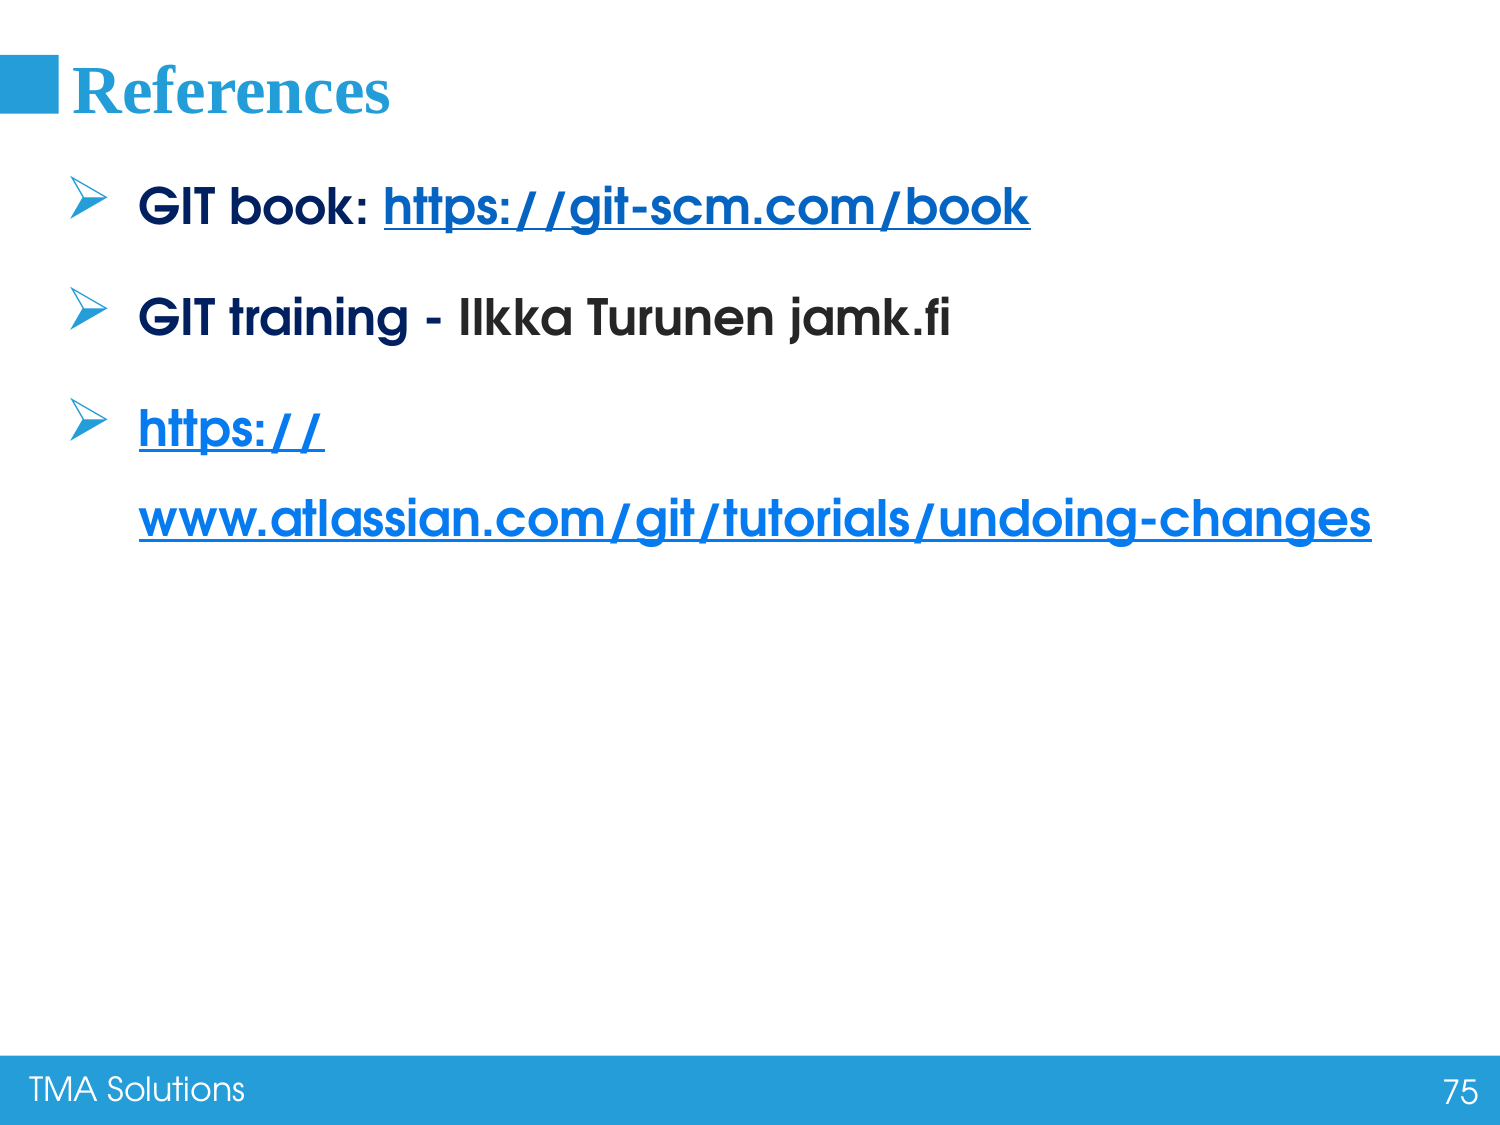

# References
GIT book: https://git-scm.com/book
GIT training - Ilkka Turunen jamk.fi
https://www.atlassian.com/git/tutorials/undoing-changes